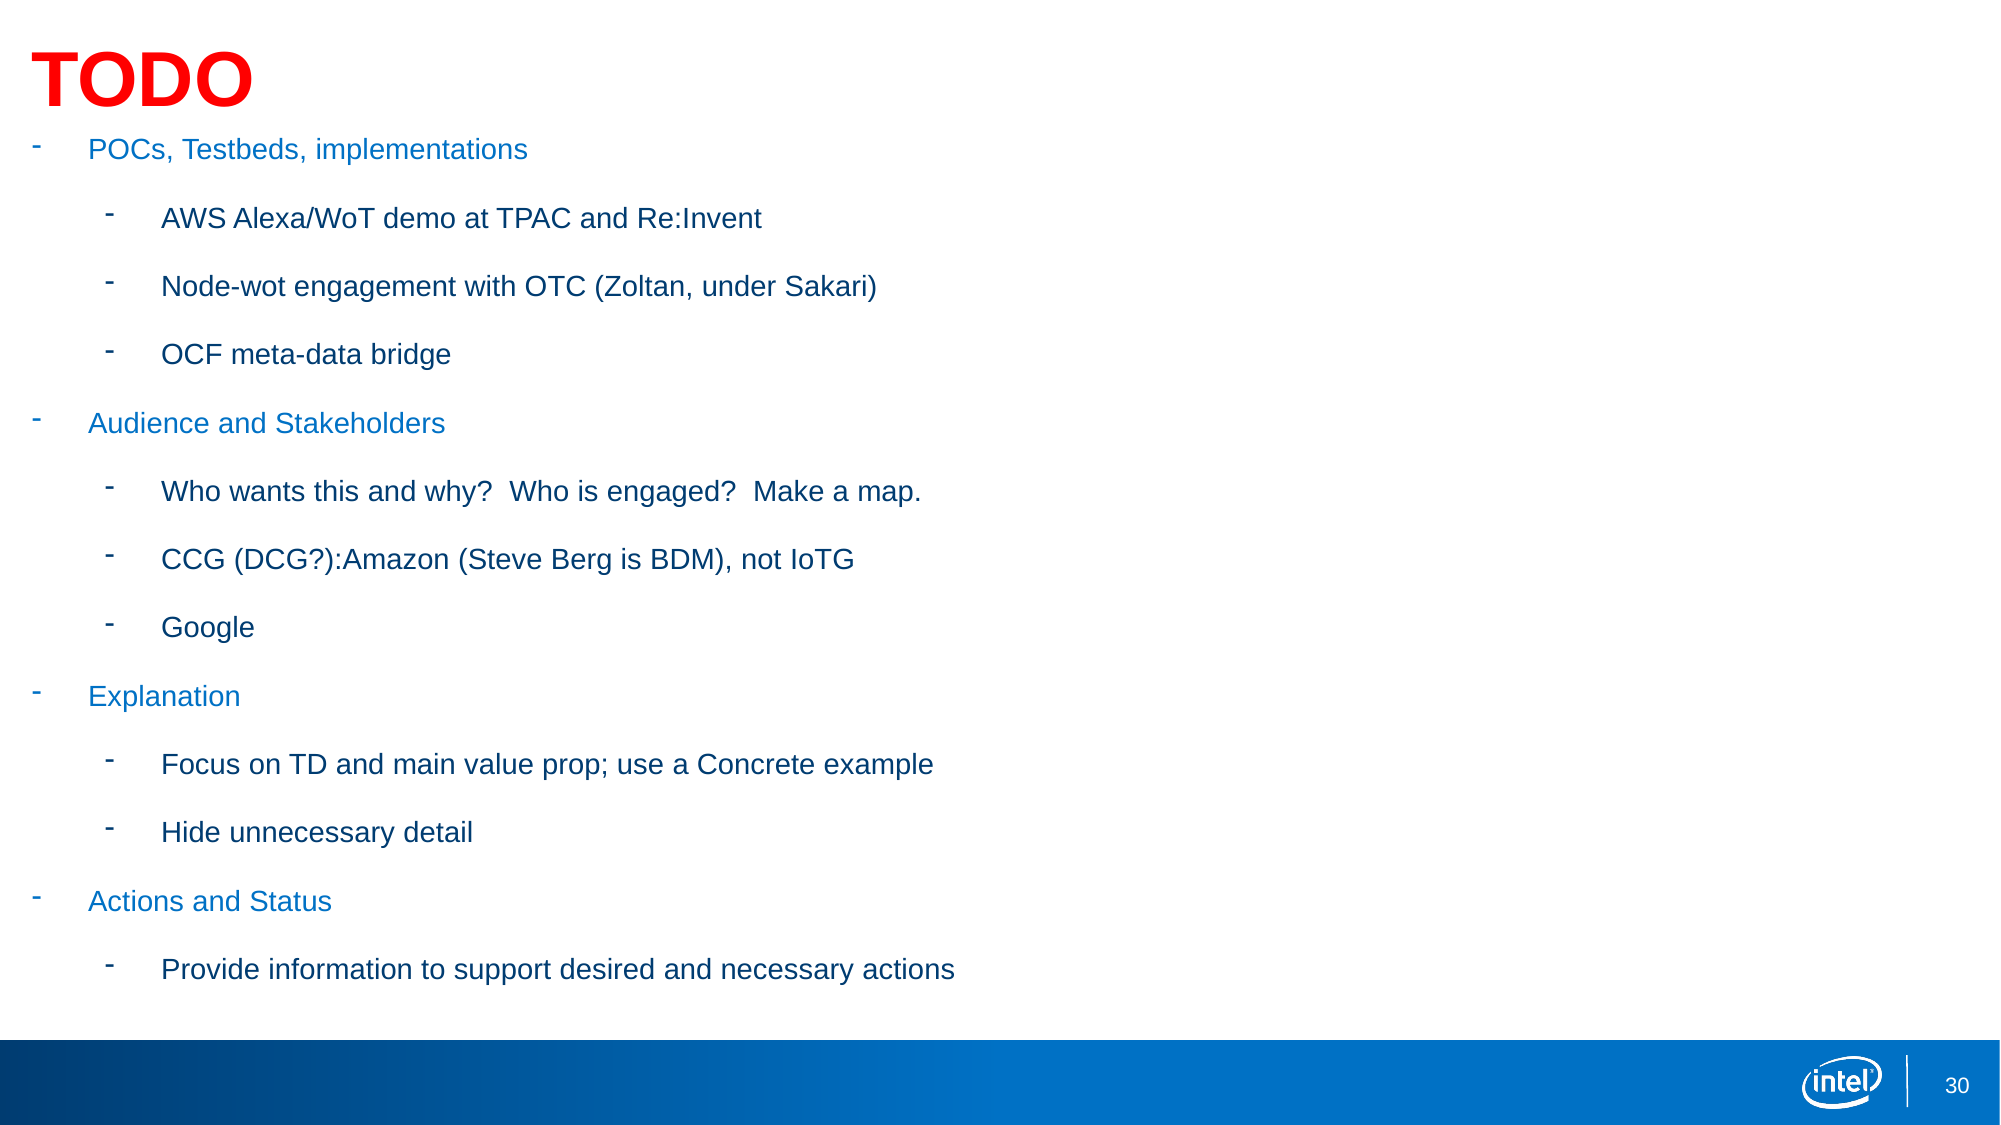

# TODO
POCs, Testbeds, implementations
AWS Alexa/WoT demo at TPAC and Re:Invent
Node-wot engagement with OTC (Zoltan, under Sakari)
OCF meta-data bridge
Audience and Stakeholders
Who wants this and why?  Who is engaged?  Make a map.
CCG (DCG?):Amazon (Steve Berg is BDM), not IoTG
Google
Explanation
Focus on TD and main value prop; use a Concrete example
Hide unnecessary detail
Actions and Status
Provide information to support desired and necessary actions

30